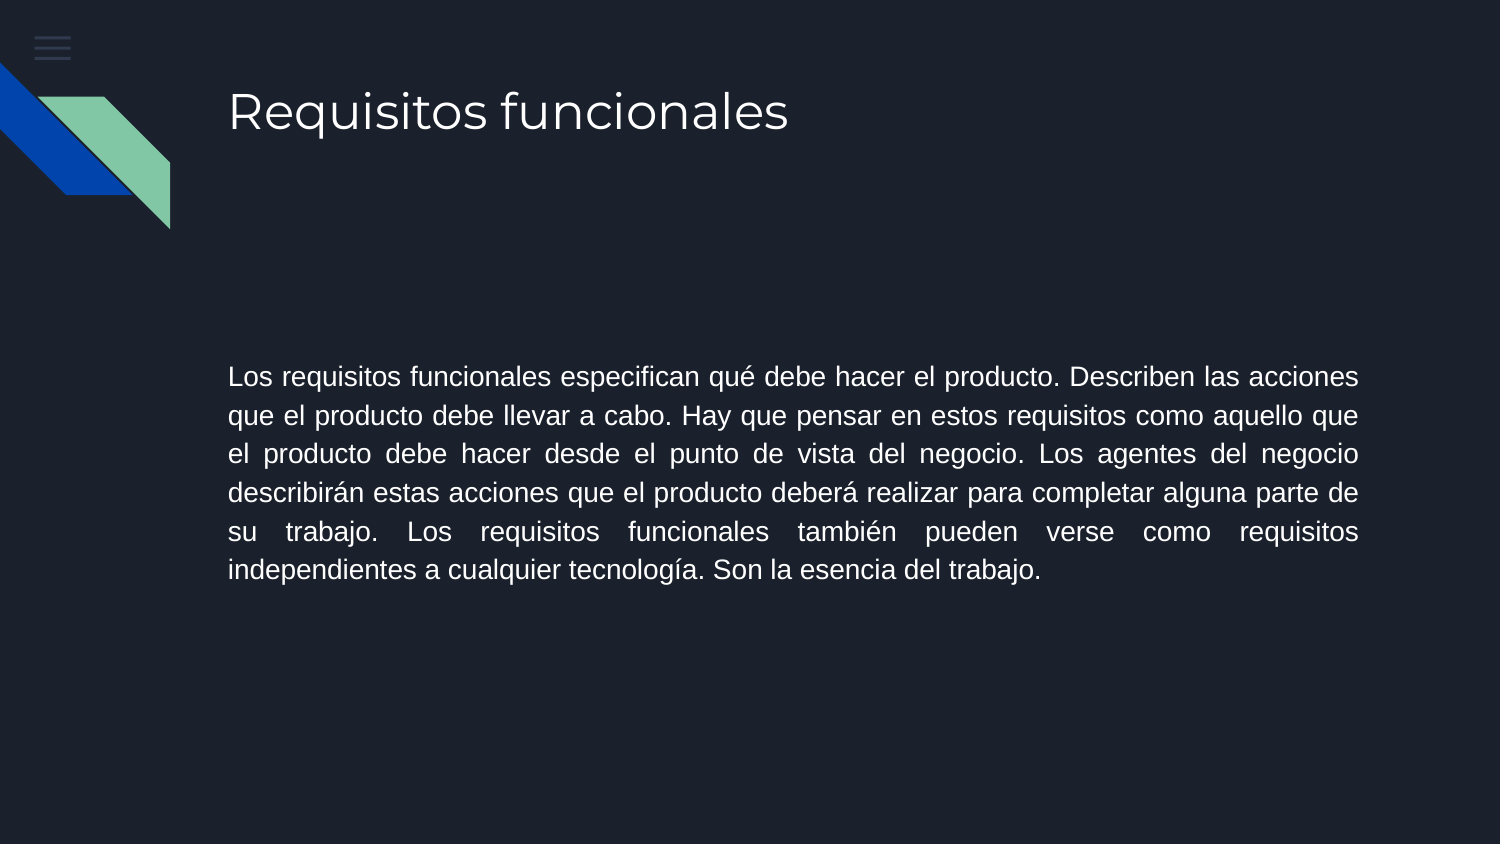

# Requisitos funcionales

Los requisitos funcionales especifican qué debe hacer el producto. Describen las acciones que el producto debe llevar a cabo. Hay que pensar en estos requisitos como aquello que el producto debe hacer desde el punto de vista del negocio. Los agentes del negocio describirán estas acciones que el producto deberá realizar para completar alguna parte de su trabajo. Los requisitos funcionales también pueden verse como requisitos independientes a cualquier tecnología. Son la esencia del trabajo.